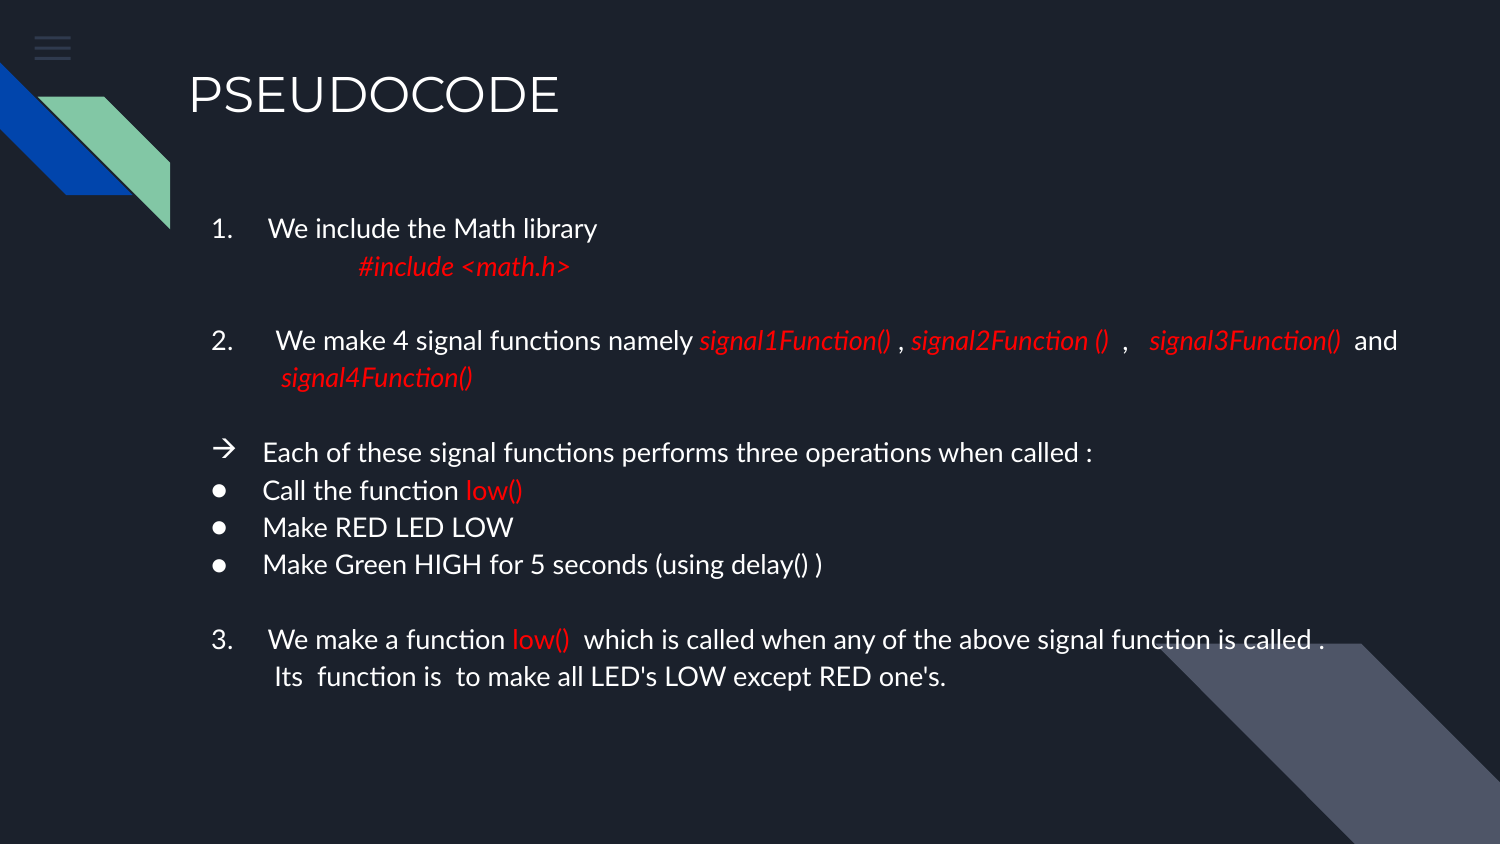

# PSEUDOCODE

We include the Math library
                     #include <math.h>

2.      We make 4 signal functions namely signal1Function() , signal2Function ()  ,   signal3Function()  and
          signal4Function()

Each of these signal functions performs three operations when called :
Call the function low()
Make RED LED LOW
Make Green HIGH for 5 seconds (using delay() )

3.     We make a function low()  which is called when any of the above signal function is called .
         Its  function is  to make all LED's LOW except RED one's.